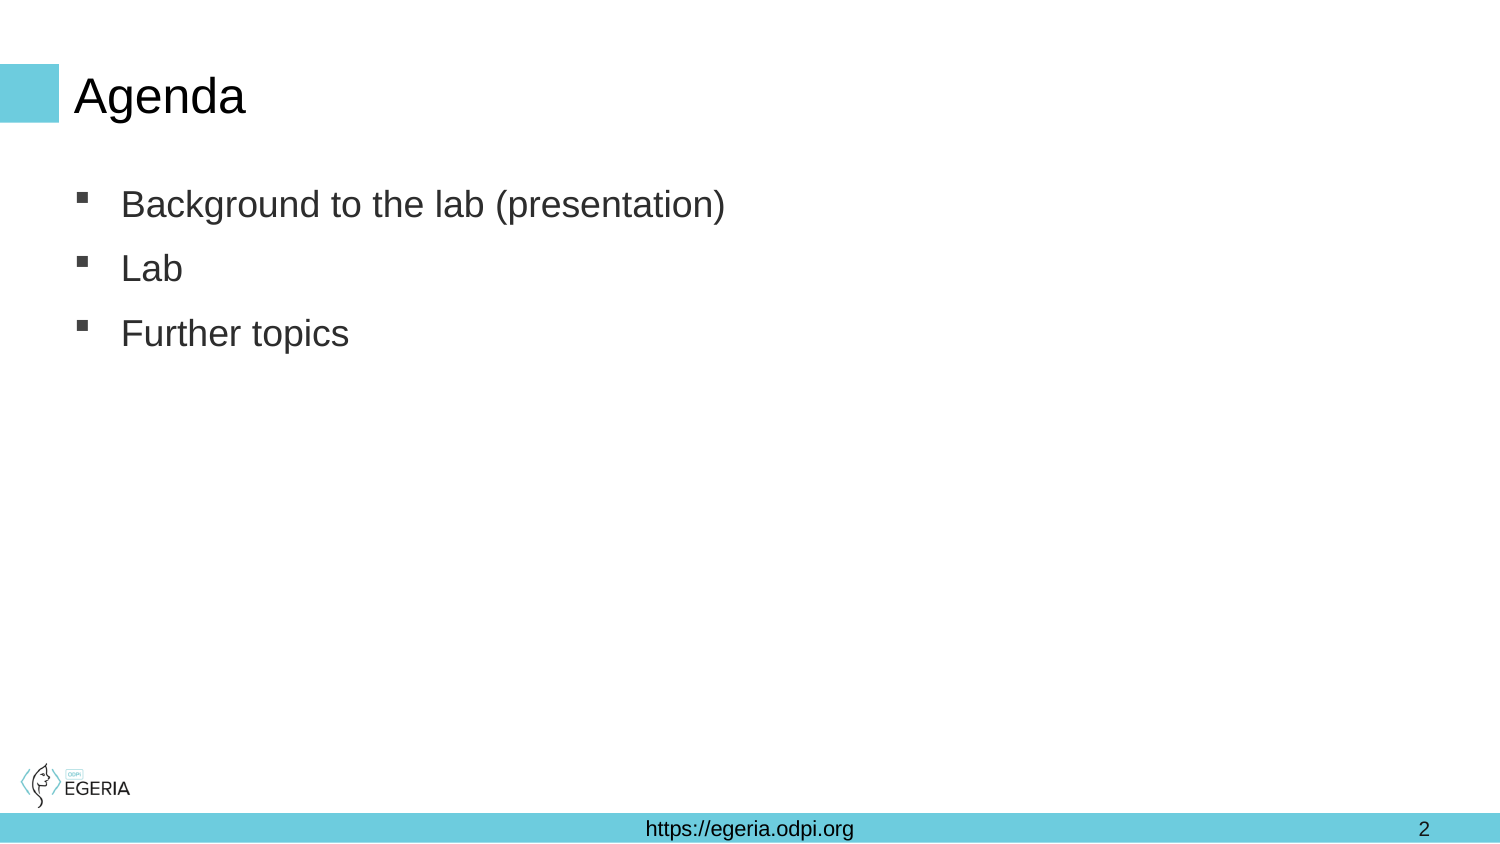

# Agenda
Background to the lab (presentation)
Lab
Further topics
2